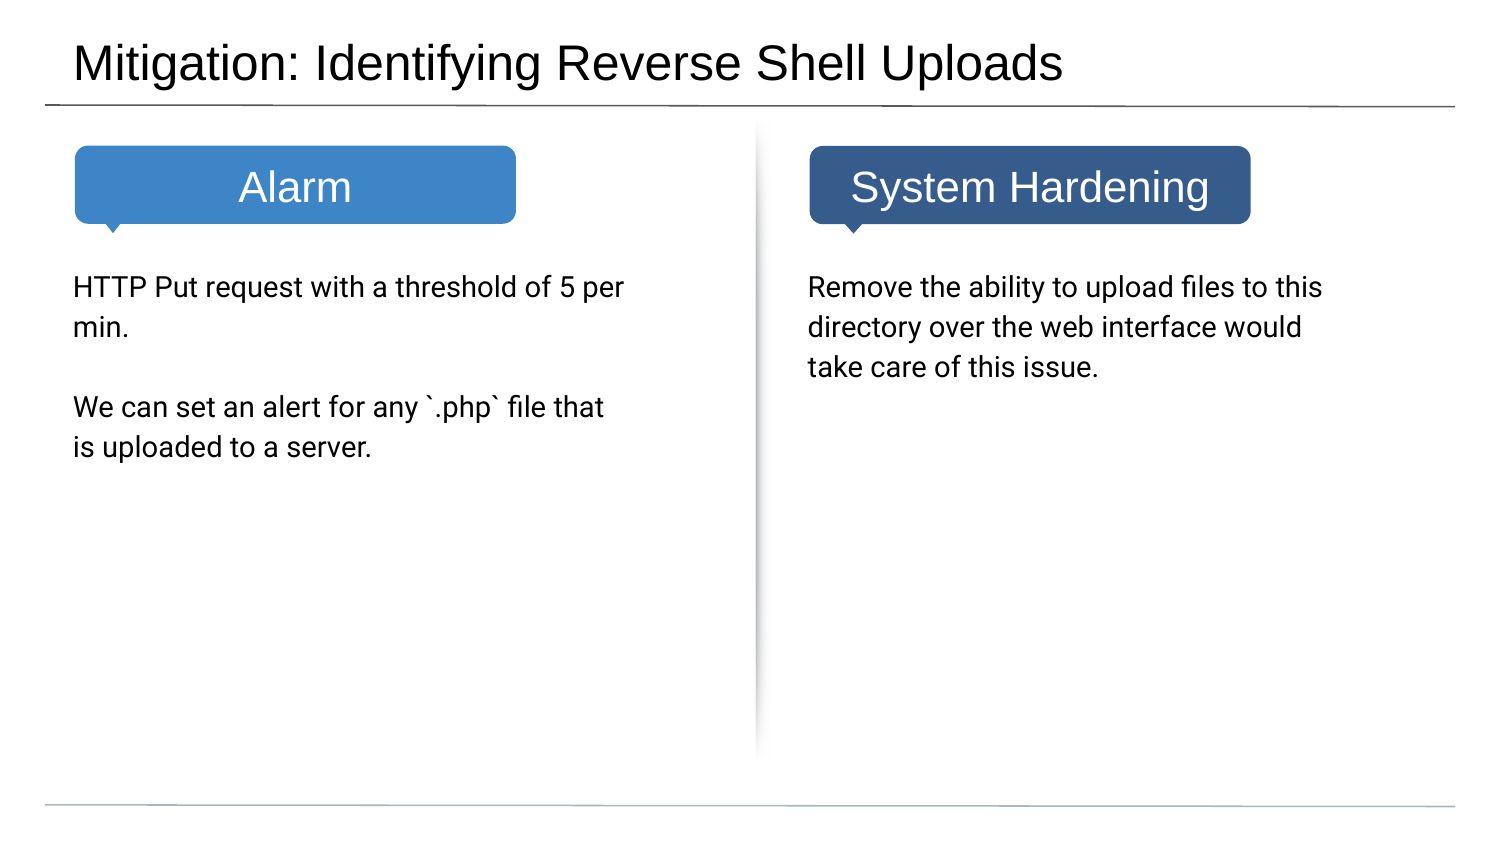

# Mitigation: Identifying Reverse Shell Uploads
HTTP Put request with a threshold of 5 per min.

We can set an alert for any `.php` file that
is uploaded to a server.

Remove the ability to upload files to this
directory over the web interface would
take care of this issue.